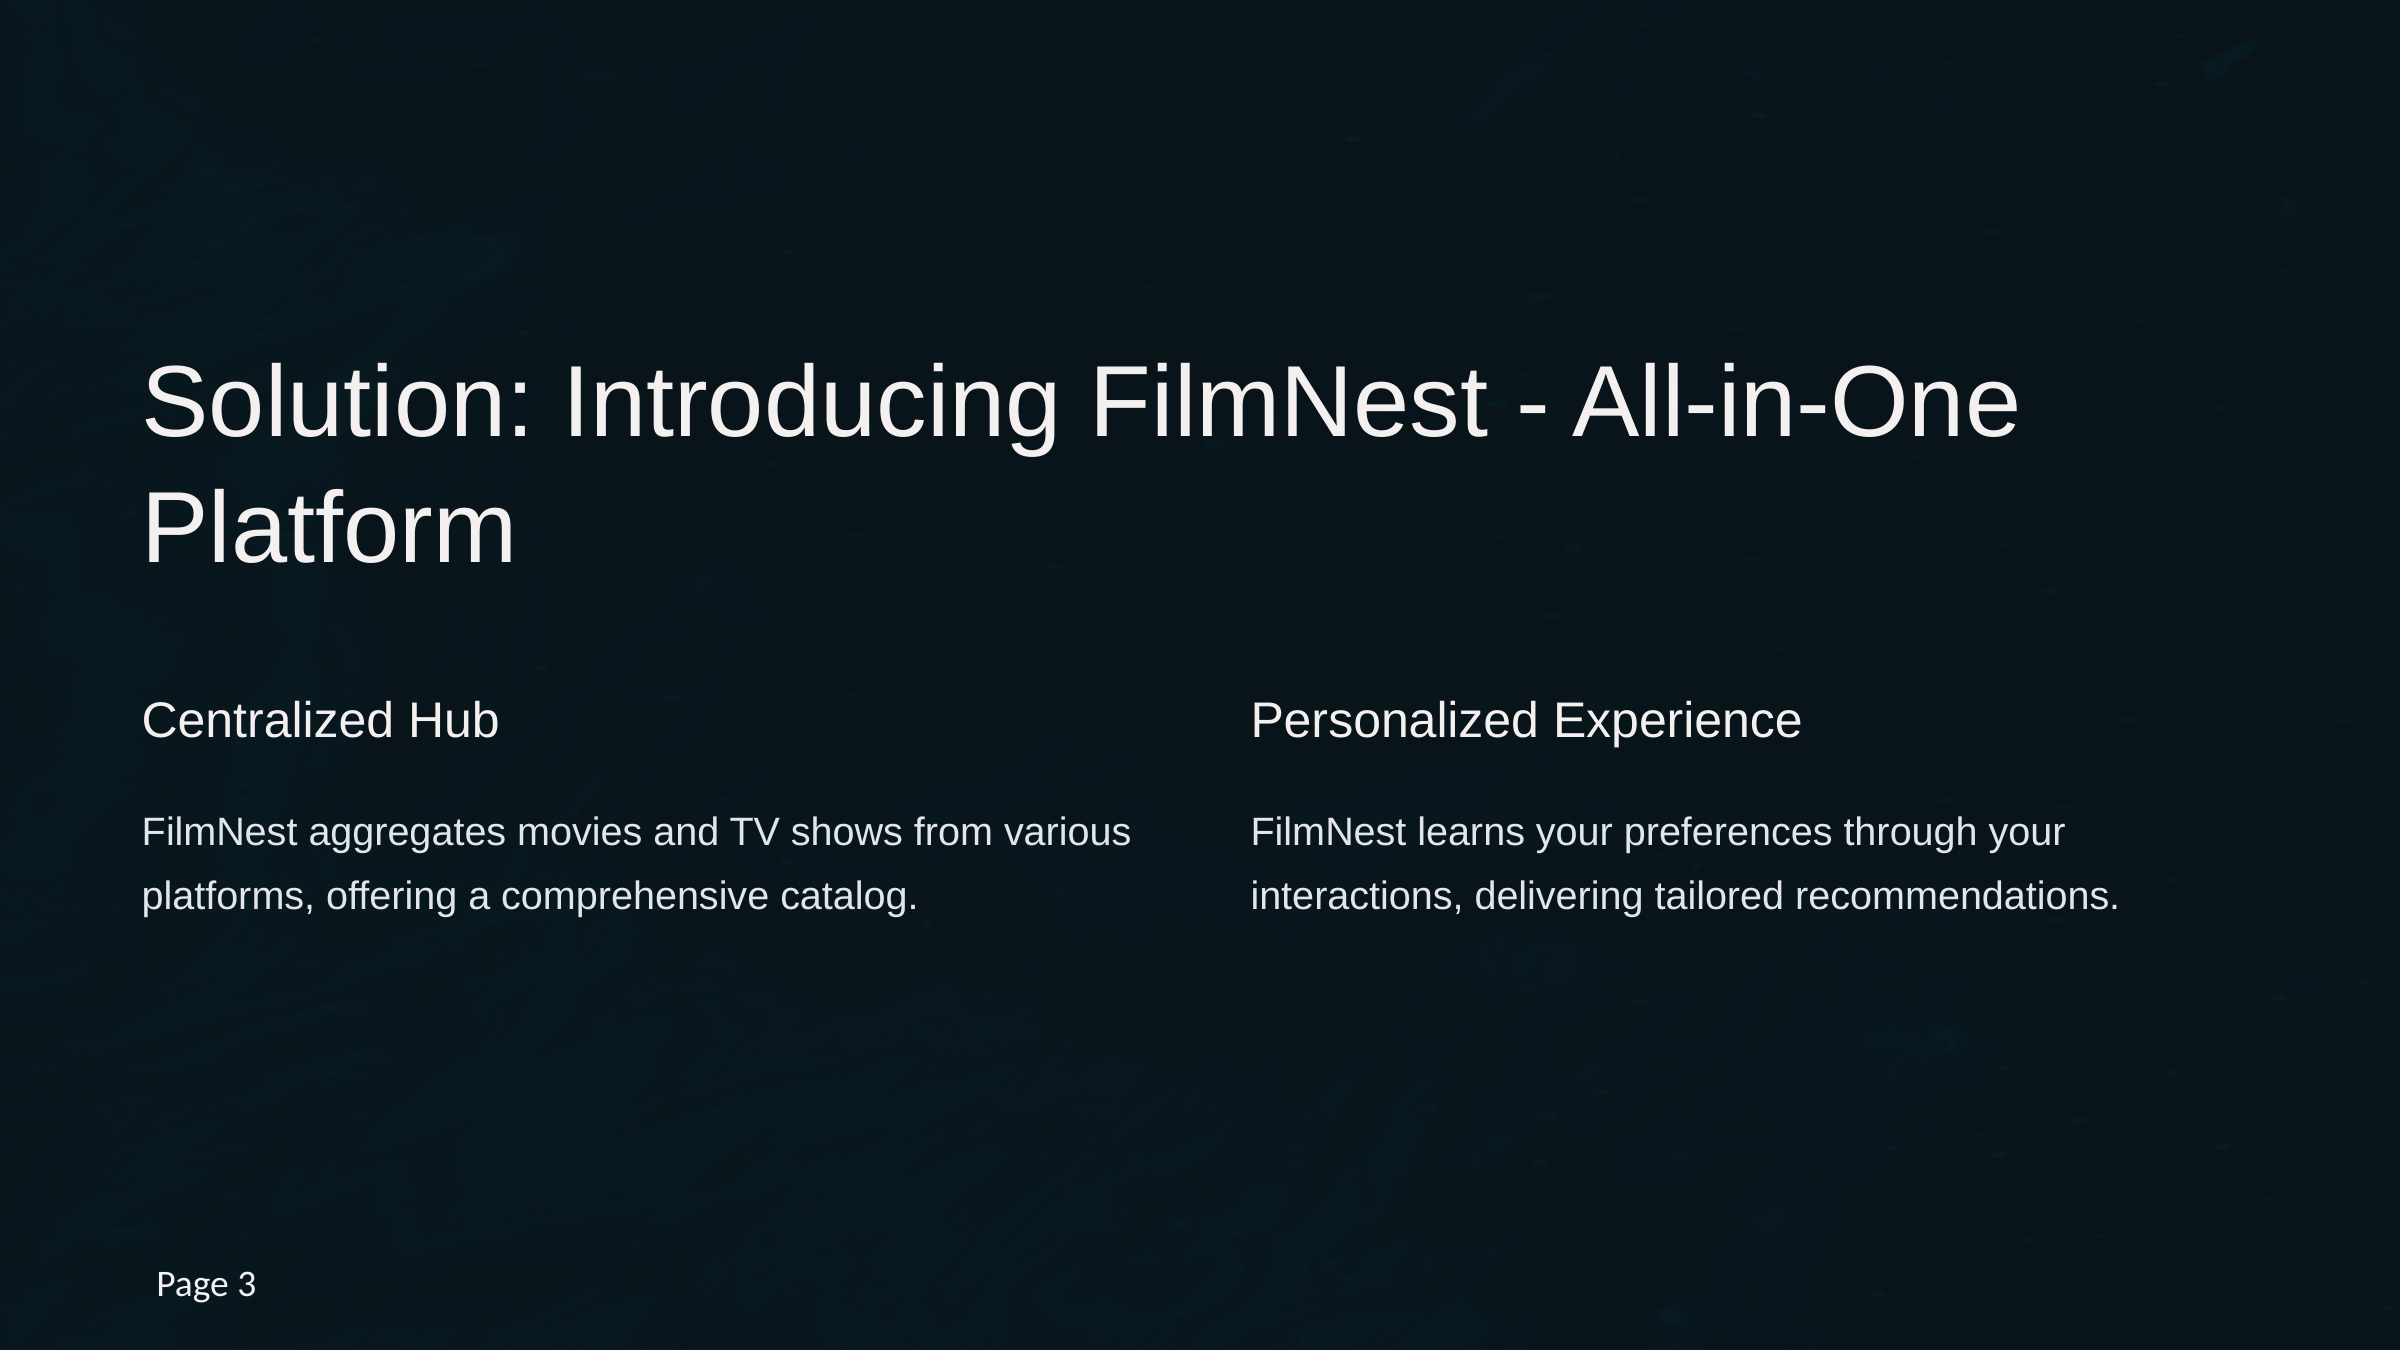

Solution: Introducing FilmNest - All-in-One Platform
Centralized Hub
Personalized Experience
FilmNest aggregates movies and TV shows from various platforms, offering a comprehensive catalog.
FilmNest learns your preferences through your interactions, delivering tailored recommendations.
Page 3